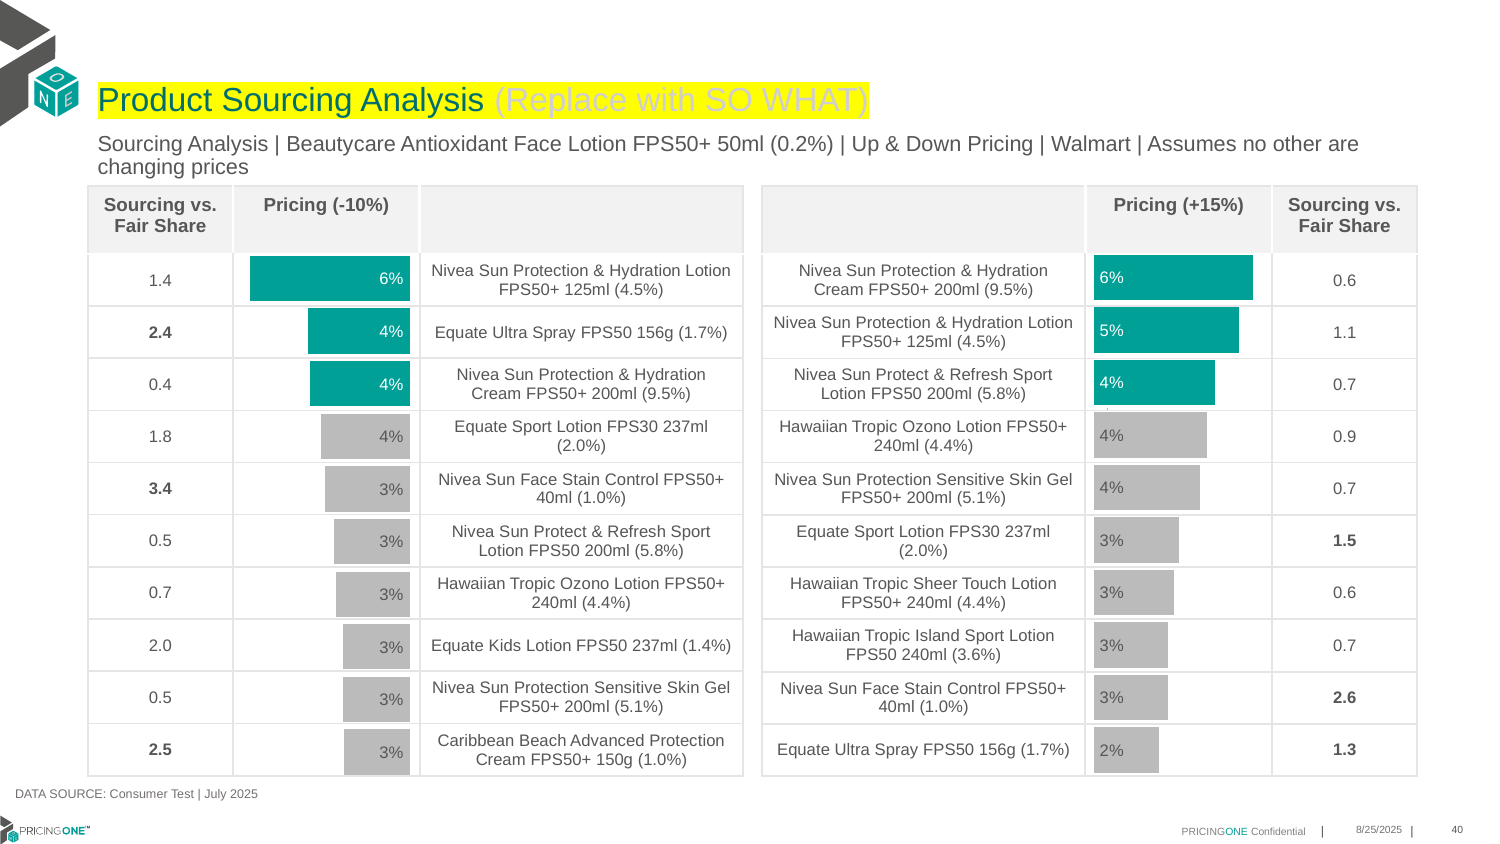

# Product Sourcing Analysis (Replace with SO WHAT)
Sourcing Analysis | Beautycare Antioxidant Face Lotion FPS50+ 50ml (0.2%) | Up & Down Pricing | Walmart | Assumes no other are changing prices
| Sourcing vs. Fair Share | Pricing (-10%) |  |
| --- | --- | --- |
| 1.4 |  | Nivea Sun Protection & Hydration Lotion FPS50+ 125ml (4.5%) |
| 2.4 |  | Equate Ultra Spray FPS50 156g (1.7%) |
| 0.4 |  | Nivea Sun Protection & Hydration Cream FPS50+ 200ml (9.5%) |
| 1.8 |  | Equate Sport Lotion FPS30 237ml (2.0%) |
| 3.4 |  | Nivea Sun Face Stain Control FPS50+ 40ml (1.0%) |
| 0.5 |  | Nivea Sun Protect & Refresh Sport Lotion FPS50 200ml (5.8%) |
| 0.7 |  | Hawaiian Tropic Ozono Lotion FPS50+ 240ml (4.4%) |
| 2.0 |  | Equate Kids Lotion FPS50 237ml (1.4%) |
| 0.5 |  | Nivea Sun Protection Sensitive Skin Gel FPS50+ 200ml (5.1%) |
| 2.5 |  | Caribbean Beach Advanced Protection Cream FPS50+ 150g (1.0%) |
|  | Pricing (+15%) | Sourcing vs. Fair Share |
| --- | --- | --- |
| Nivea Sun Protection & Hydration Cream FPS50+ 200ml (9.5%) |  | 0.6 |
| Nivea Sun Protection & Hydration Lotion FPS50+ 125ml (4.5%) |  | 1.1 |
| Nivea Sun Protect & Refresh Sport Lotion FPS50 200ml (5.8%) |  | 0.7 |
| Hawaiian Tropic Ozono Lotion FPS50+ 240ml (4.4%) |  | 0.9 |
| Nivea Sun Protection Sensitive Skin Gel FPS50+ 200ml (5.1%) |  | 0.7 |
| Equate Sport Lotion FPS30 237ml (2.0%) |  | 1.5 |
| Hawaiian Tropic Sheer Touch Lotion FPS50+ 240ml (4.4%) |  | 0.6 |
| Hawaiian Tropic Island Sport Lotion FPS50 240ml (3.6%) |  | 0.7 |
| Nivea Sun Face Stain Control FPS50+ 40ml (1.0%) |  | 2.6 |
| Equate Ultra Spray FPS50 156g (1.7%) |  | 1.3 |

### Chart

| Category | Beautycare Antioxidant Face Lotion FPS50+ 50ml (0.2%) |
|---|---|
| Nivea Sun Protection & Hydration Cream FPS50+ 200ml (9.5%) | 0.05523837608935583 |
| Nivea Sun Protection & Hydration Lotion FPS50+ 125ml (4.5%) | 0.05033793030025845 |
| Nivea Sun Protect & Refresh Sport Lotion FPS50 200ml (5.8%) | 0.042131151655572435 |
| Hawaiian Tropic Ozono Lotion FPS50+ 240ml (4.4%) | 0.03935851949699886 |
| Nivea Sun Protection Sensitive Skin Gel FPS50+ 200ml (5.1%) | 0.036861406635885975 |
| Equate Sport Lotion FPS30 237ml (2.0%) | 0.029644020584365455 |
| Hawaiian Tropic Sheer Touch Lotion FPS50+ 240ml (4.4%) | 0.02779669027701887 |
| Hawaiian Tropic Island Sport Lotion FPS50 240ml (3.6%) | 0.02592692649048855 |
| Nivea Sun Face Stain Control FPS50+ 40ml (1.0%) | 0.02563604346469732 |
| Equate Ultra Spray FPS50 156g (1.7%) | 0.02273577215699832 |

### Chart

| Category | Beautycare Antioxidant Face Lotion FPS50+ 50ml (0.2%) |
|---|---|
| Nivea Sun Protection & Hydration Lotion FPS50+ 125ml (4.5%) | 0.06398482606169437 |
| Equate Ultra Spray FPS50 156g (1.7%) | 0.040776820242691116 |
| Nivea Sun Protection & Hydration Cream FPS50+ 200ml (9.5%) | 0.04000798943687101 |
| Equate Sport Lotion FPS30 237ml (2.0%) | 0.03580692150186141 |
| Nivea Sun Face Stain Control FPS50+ 40ml (1.0%) | 0.03419343340238051 |
| Nivea Sun Protect & Refresh Sport Lotion FPS50 200ml (5.8%) | 0.03028759184954821 |
| Hawaiian Tropic Ozono Lotion FPS50+ 240ml (4.4%) | 0.029544433675126006 |
| Equate Kids Lotion FPS50 237ml (1.4%) | 0.026942846505395107 |
| Nivea Sun Protection Sensitive Skin Gel FPS50+ 200ml (5.1%) | 0.02665157770562122 |
| Caribbean Beach Advanced Protection Cream FPS50+ 150g (1.0%) | 0.026394359248565 |
DATA SOURCE: Consumer Test | July 2025

8/25/2025
40